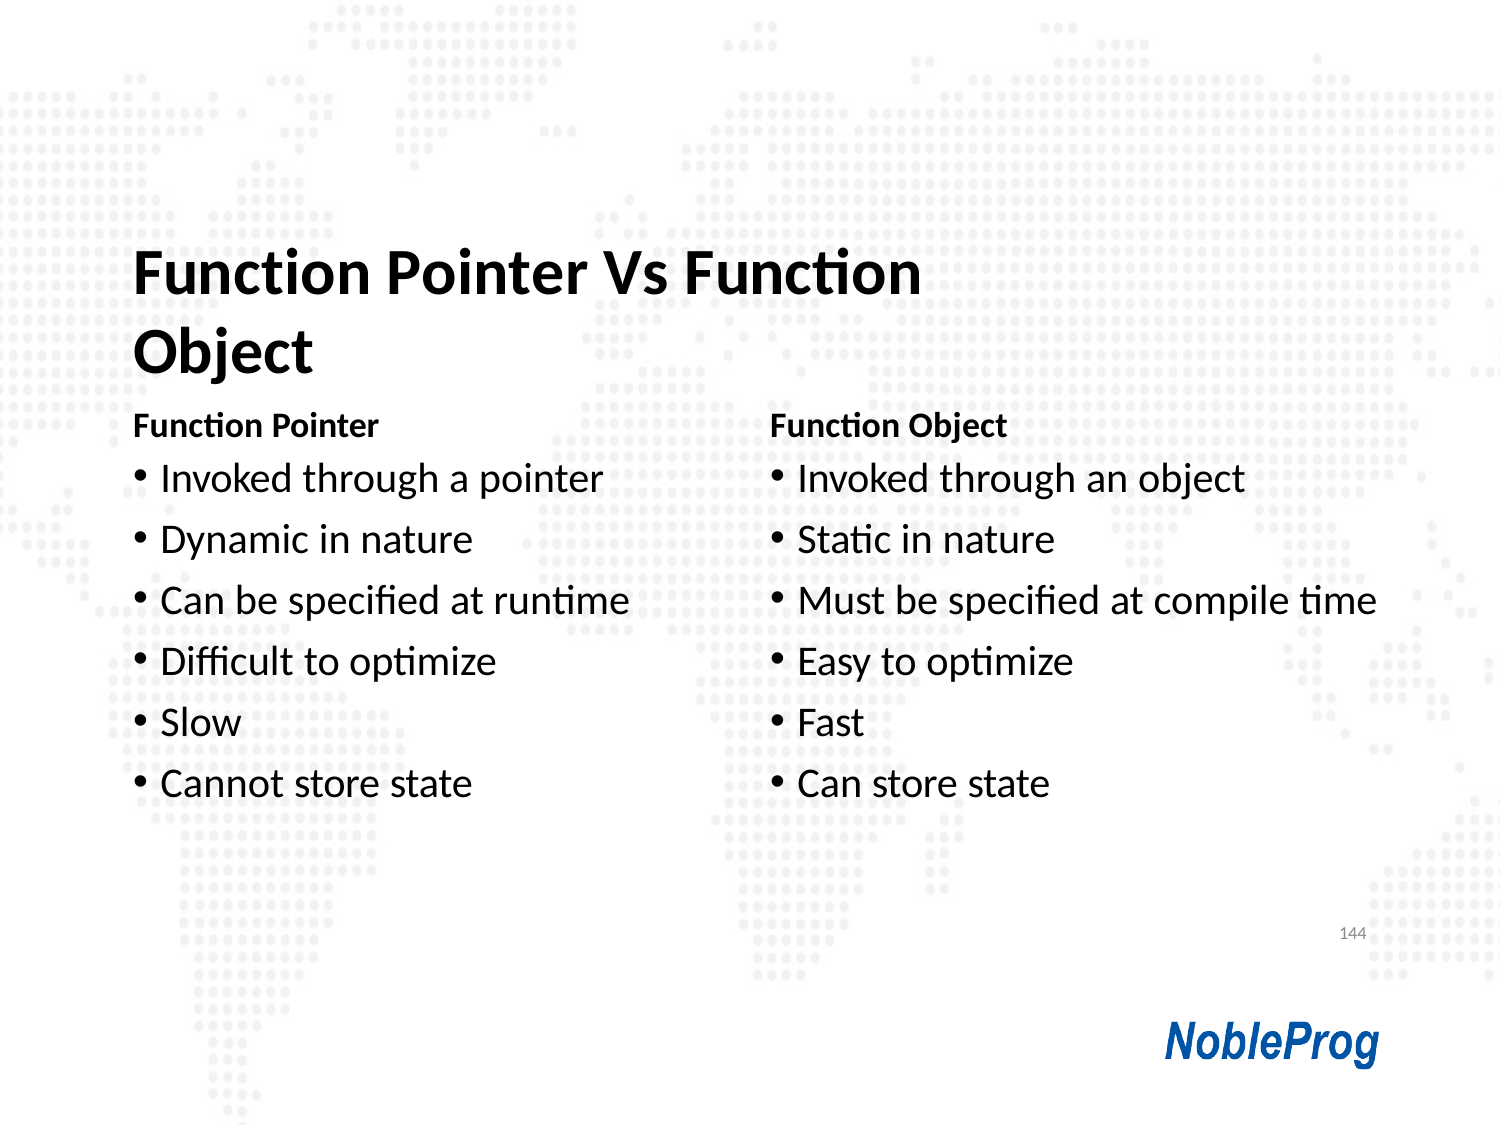

# Function Pointer Vs Function Object
Function Pointer
Invoked through a pointer
Dynamic in nature
Can be specified at runtime
Difficult to optimize
Slow
Cannot store state
Function Object
Invoked through an object
Static in nature
Must be specified at compile time
Easy to optimize
Fast
Can store state
144